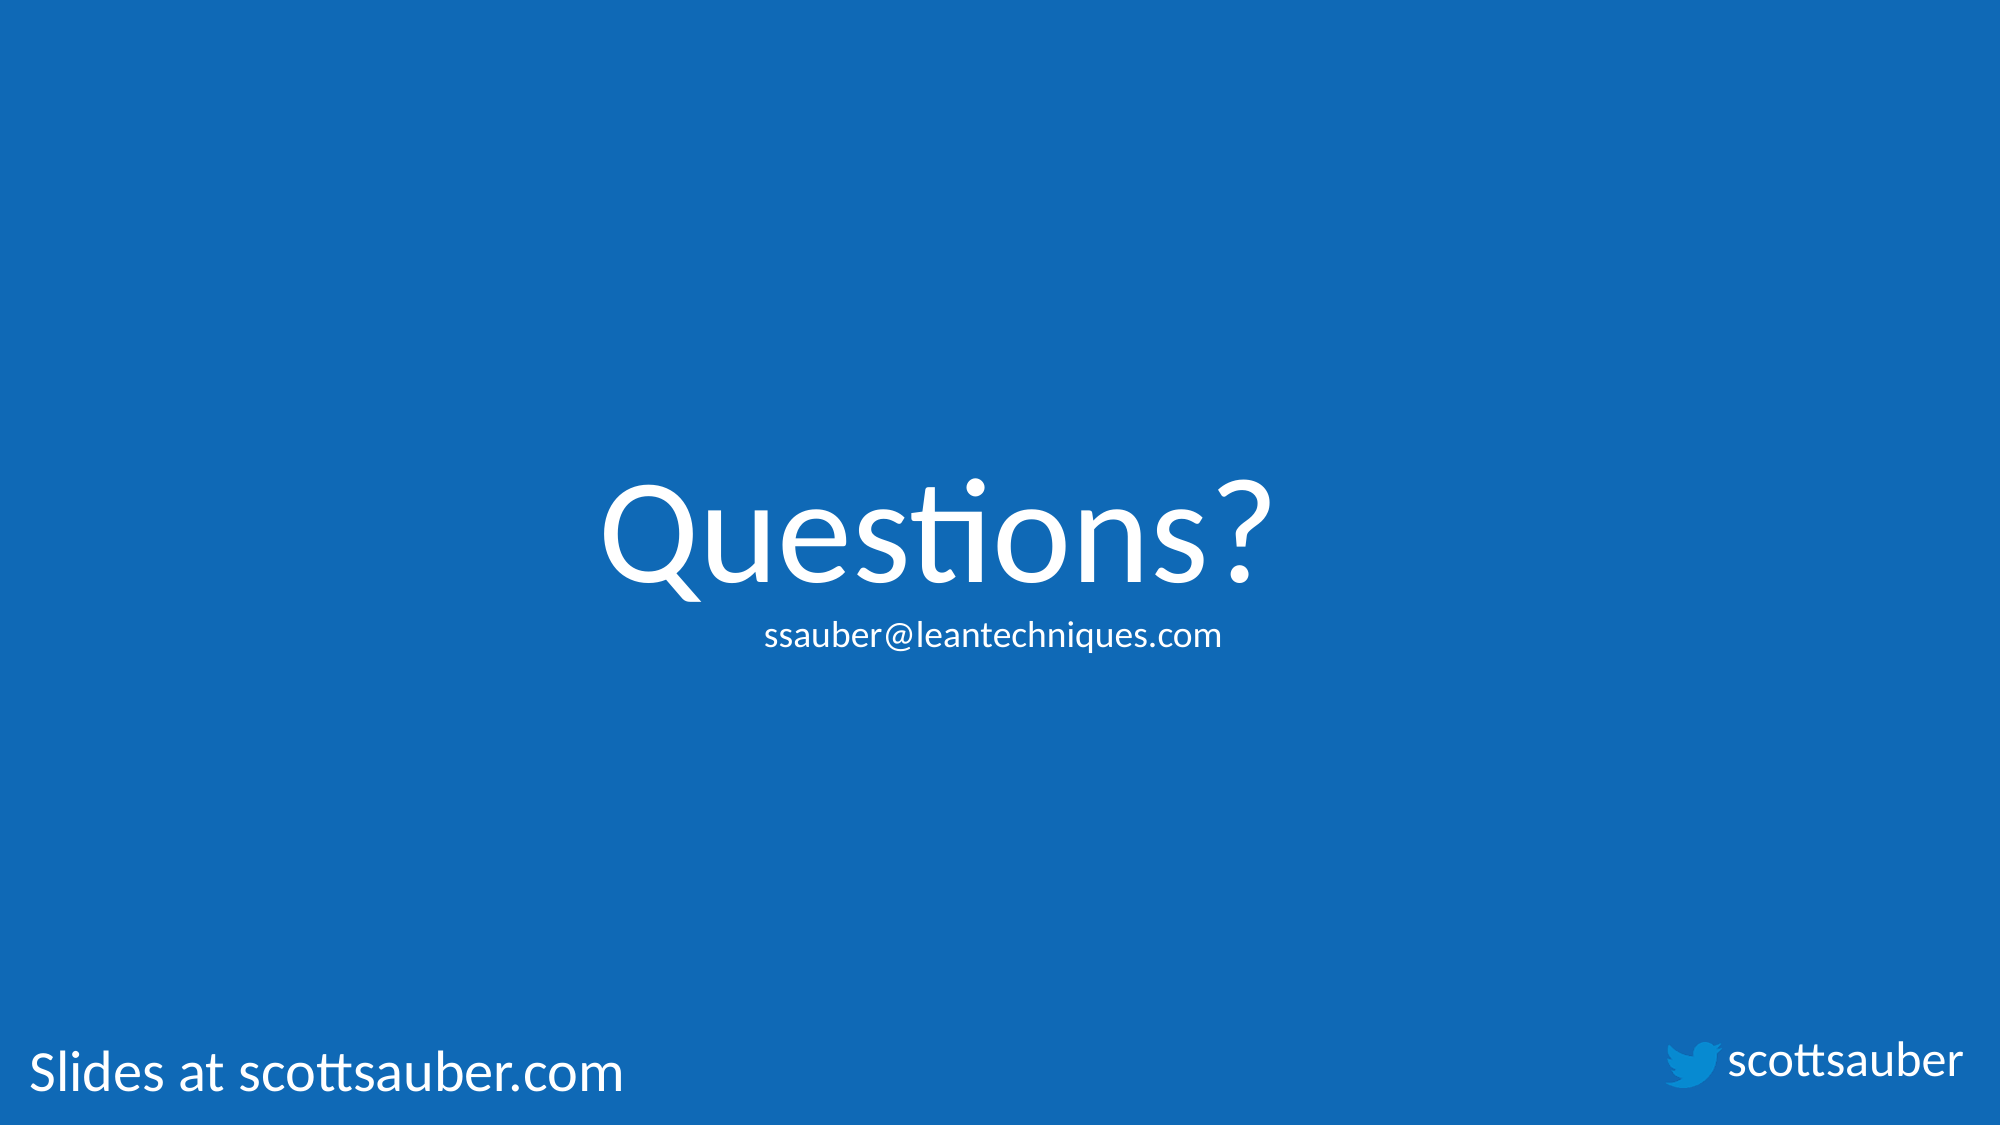

# Questions? ssauber@leantechniques.com

Slides at scottsauber.com
scottsauber